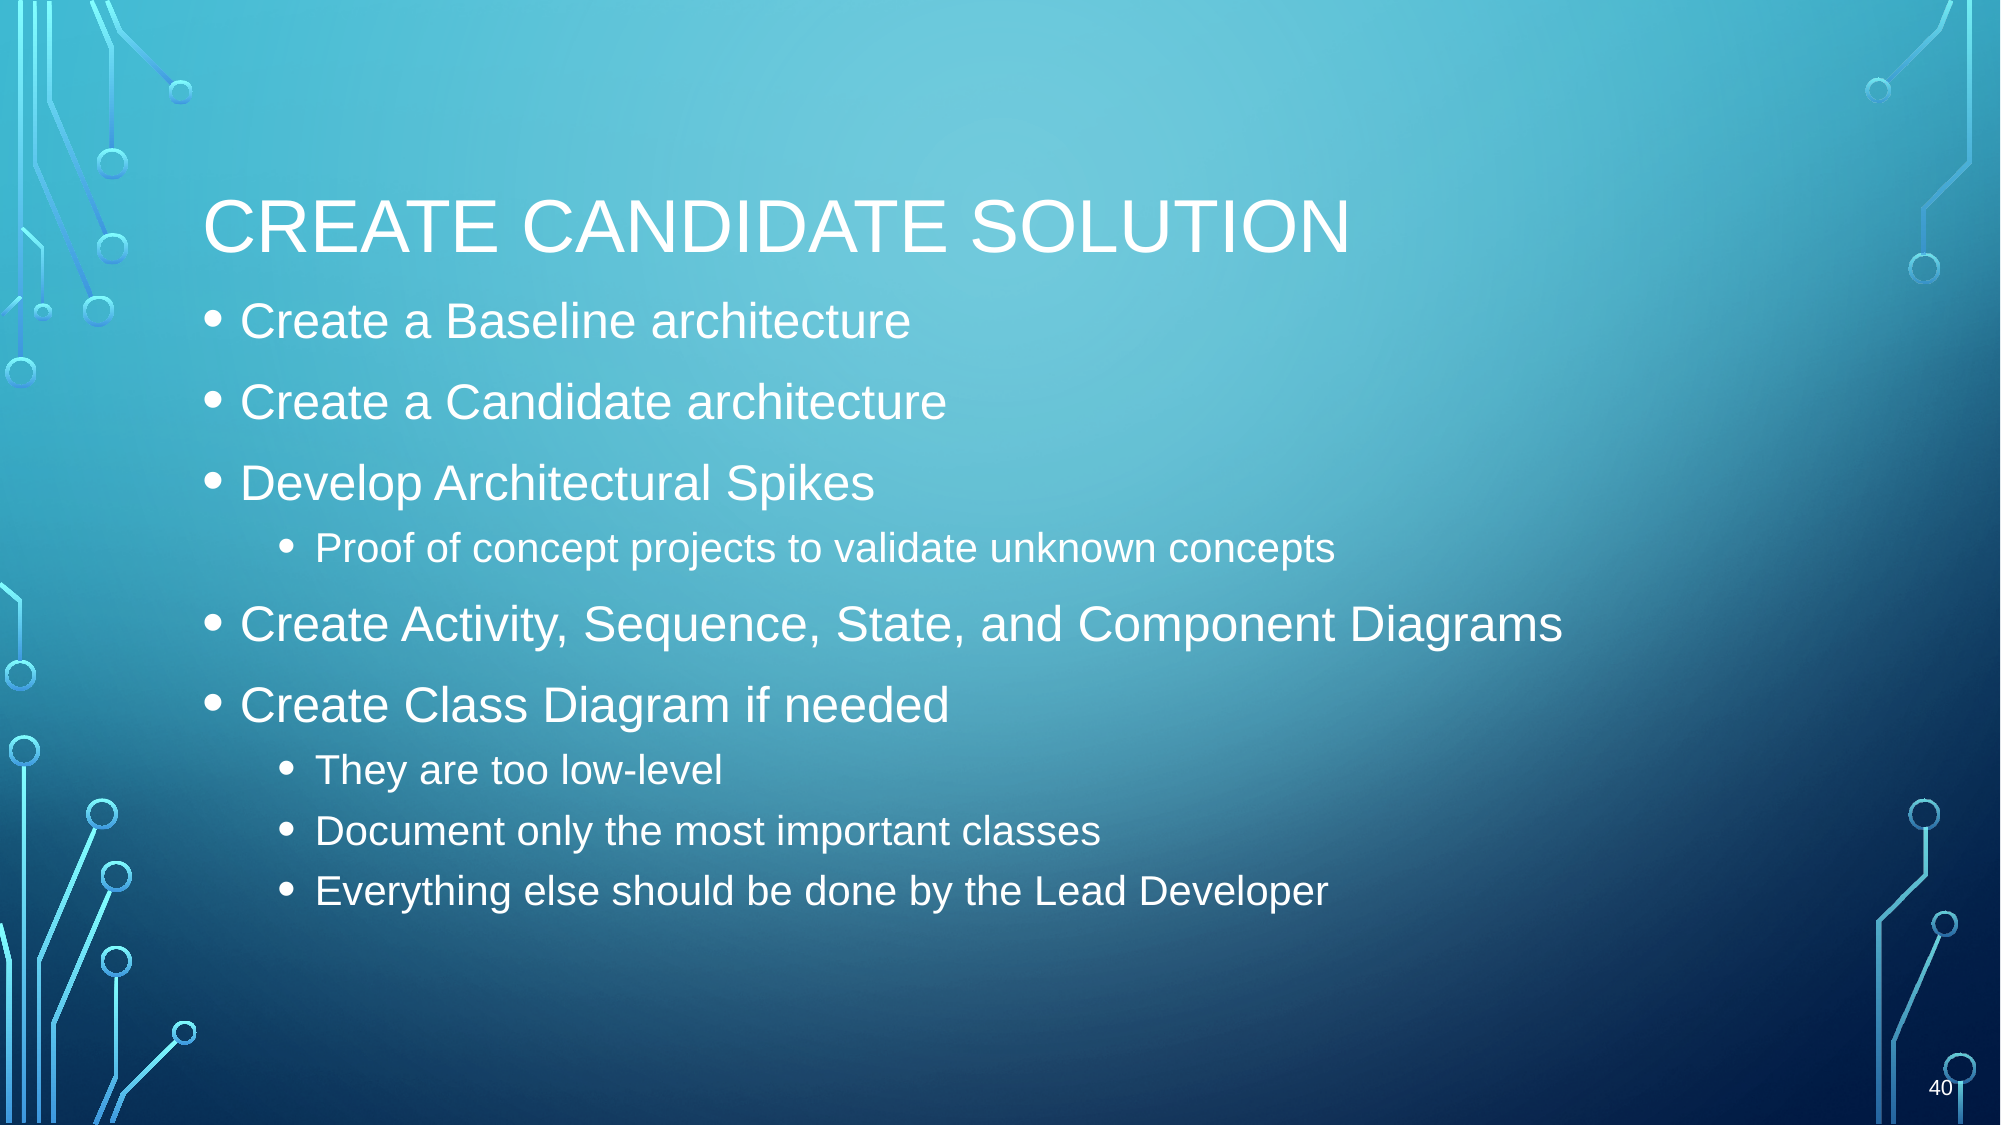

# Create Candidate Solution
Create a Baseline architecture
Create a Candidate architecture
Develop Architectural Spikes
Proof of concept projects to validate unknown concepts
Create Activity, Sequence, State, and Component Diagrams
Create Class Diagram if needed
They are too low-level
Document only the most important classes
Everything else should be done by the Lead Developer
40